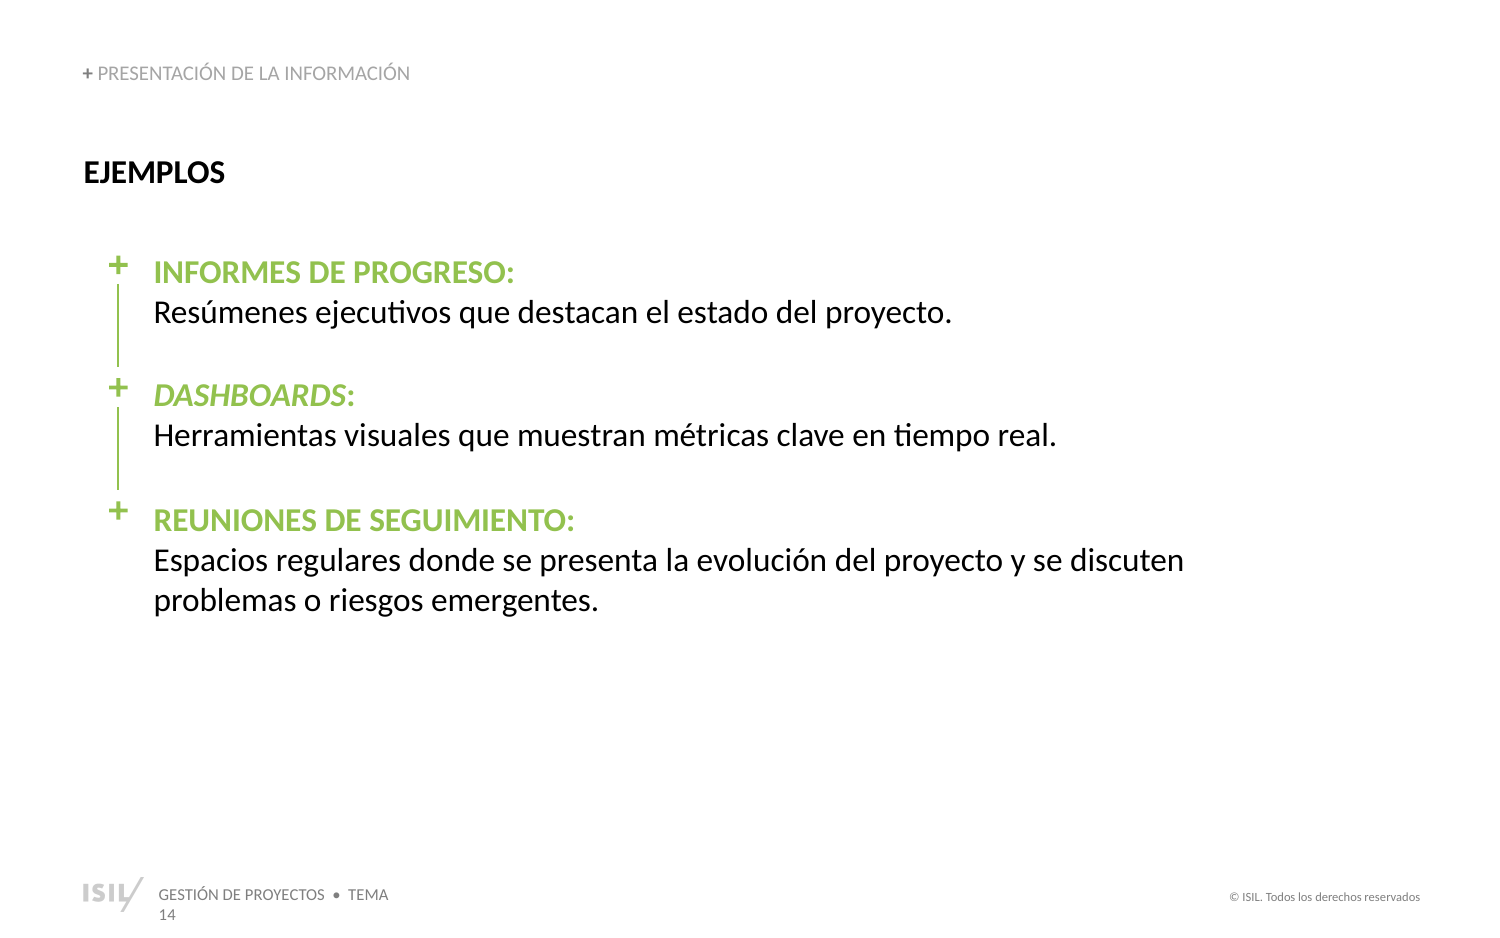

+ PRESENTACIÓN DE LA INFORMACIÓN
EJEMPLOS
INFORMES DE PROGRESO:
Resúmenes ejecutivos que destacan el estado del proyecto.

DASHBOARDS:
Herramientas visuales que muestran métricas clave en tiempo real.

REUNIONES DE SEGUIMIENTO:
Espacios regulares donde se presenta la evolución del proyecto y se discuten problemas o riesgos emergentes.